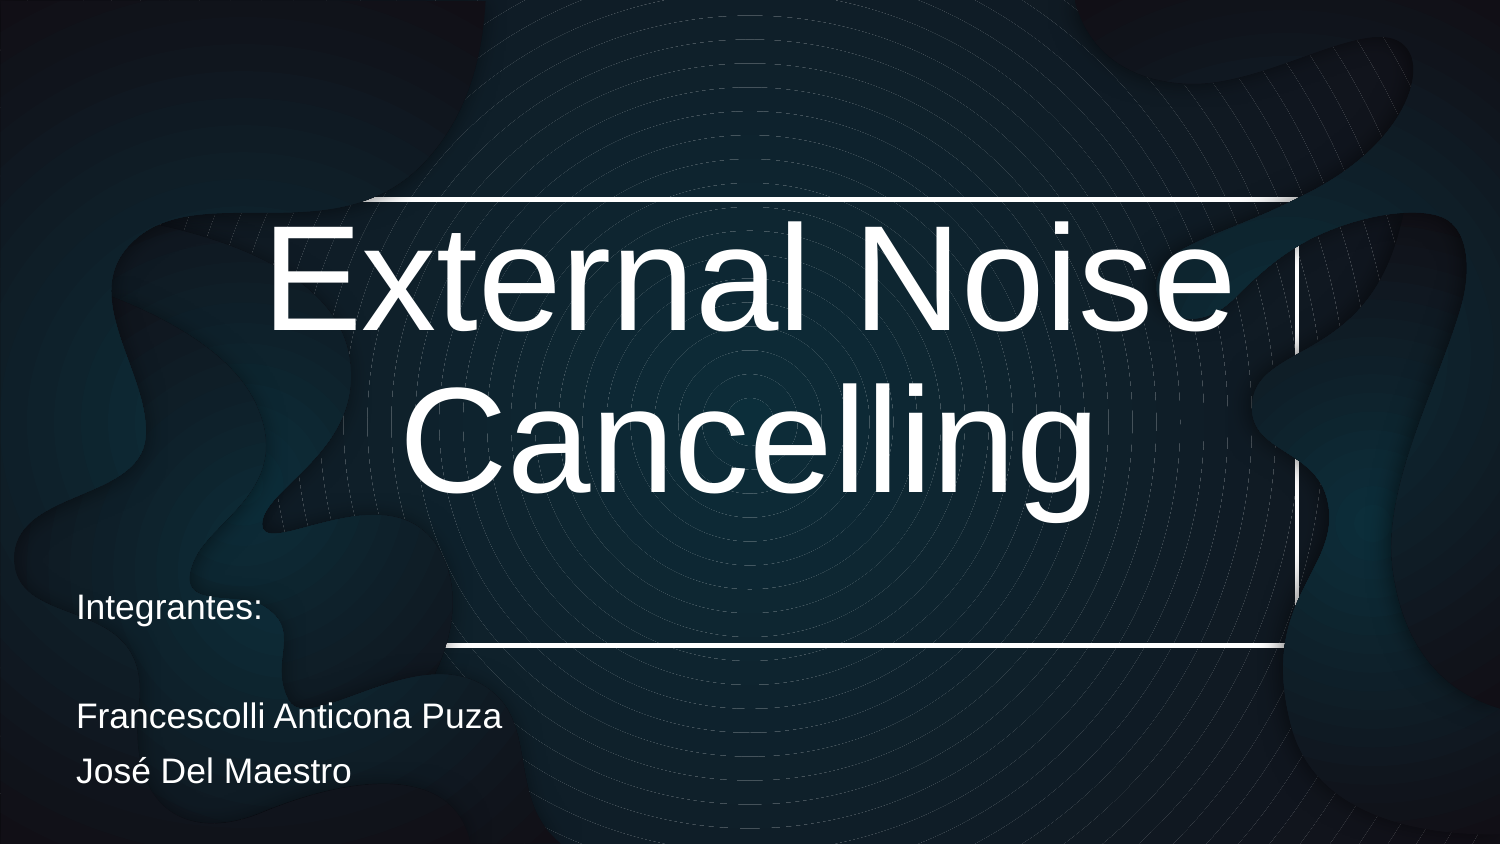

# External Noise Cancelling
Integrantes:

Francescolli Anticona Puza
José Del Maestro